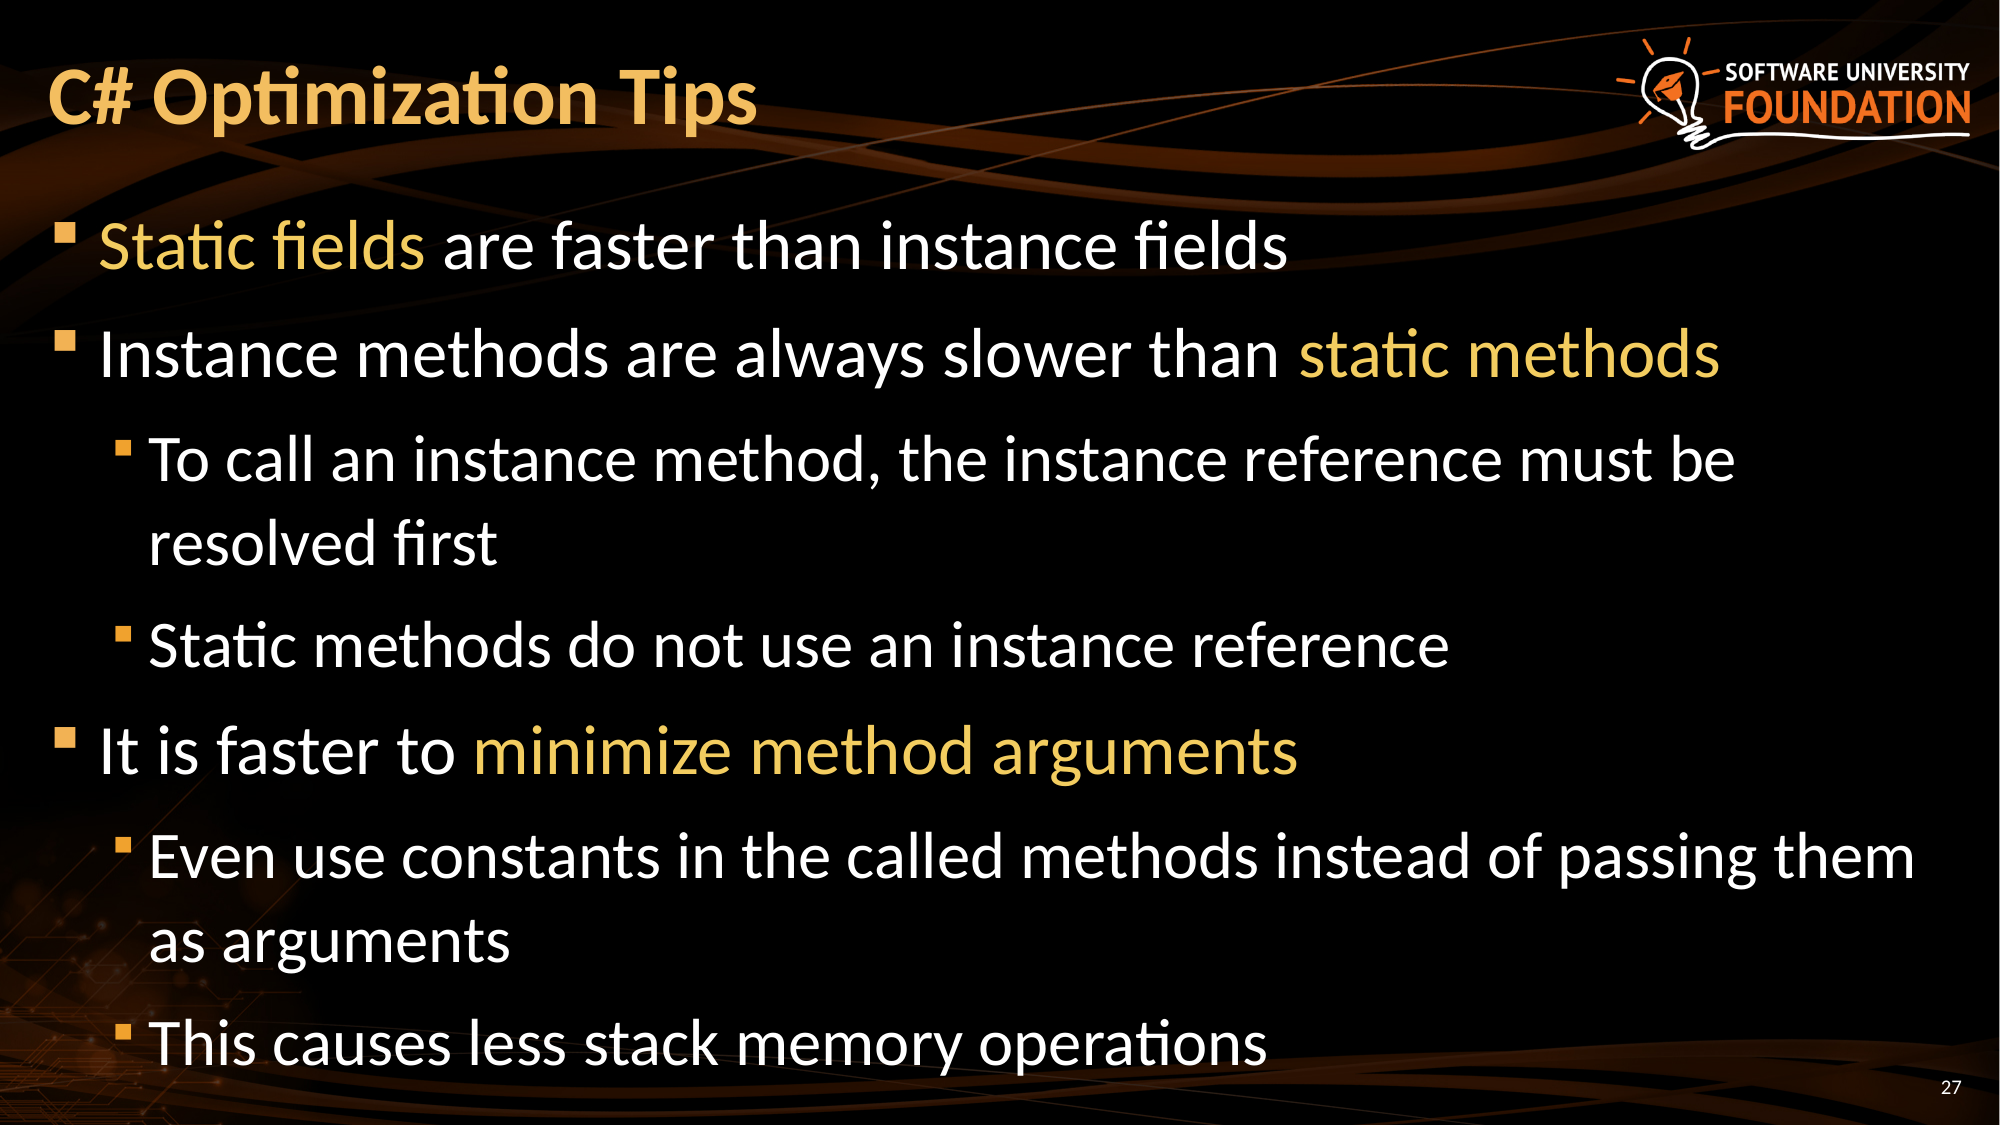

# C# Optimization Tips
Static fields are faster than instance fields
Instance methods are always slower than static methods
To call an instance method, the instance reference must be resolved first
Static methods do not use an instance reference
It is faster to minimize method arguments
Even use constants in the called methods instead of passing them as arguments
This causes less stack memory operations
27